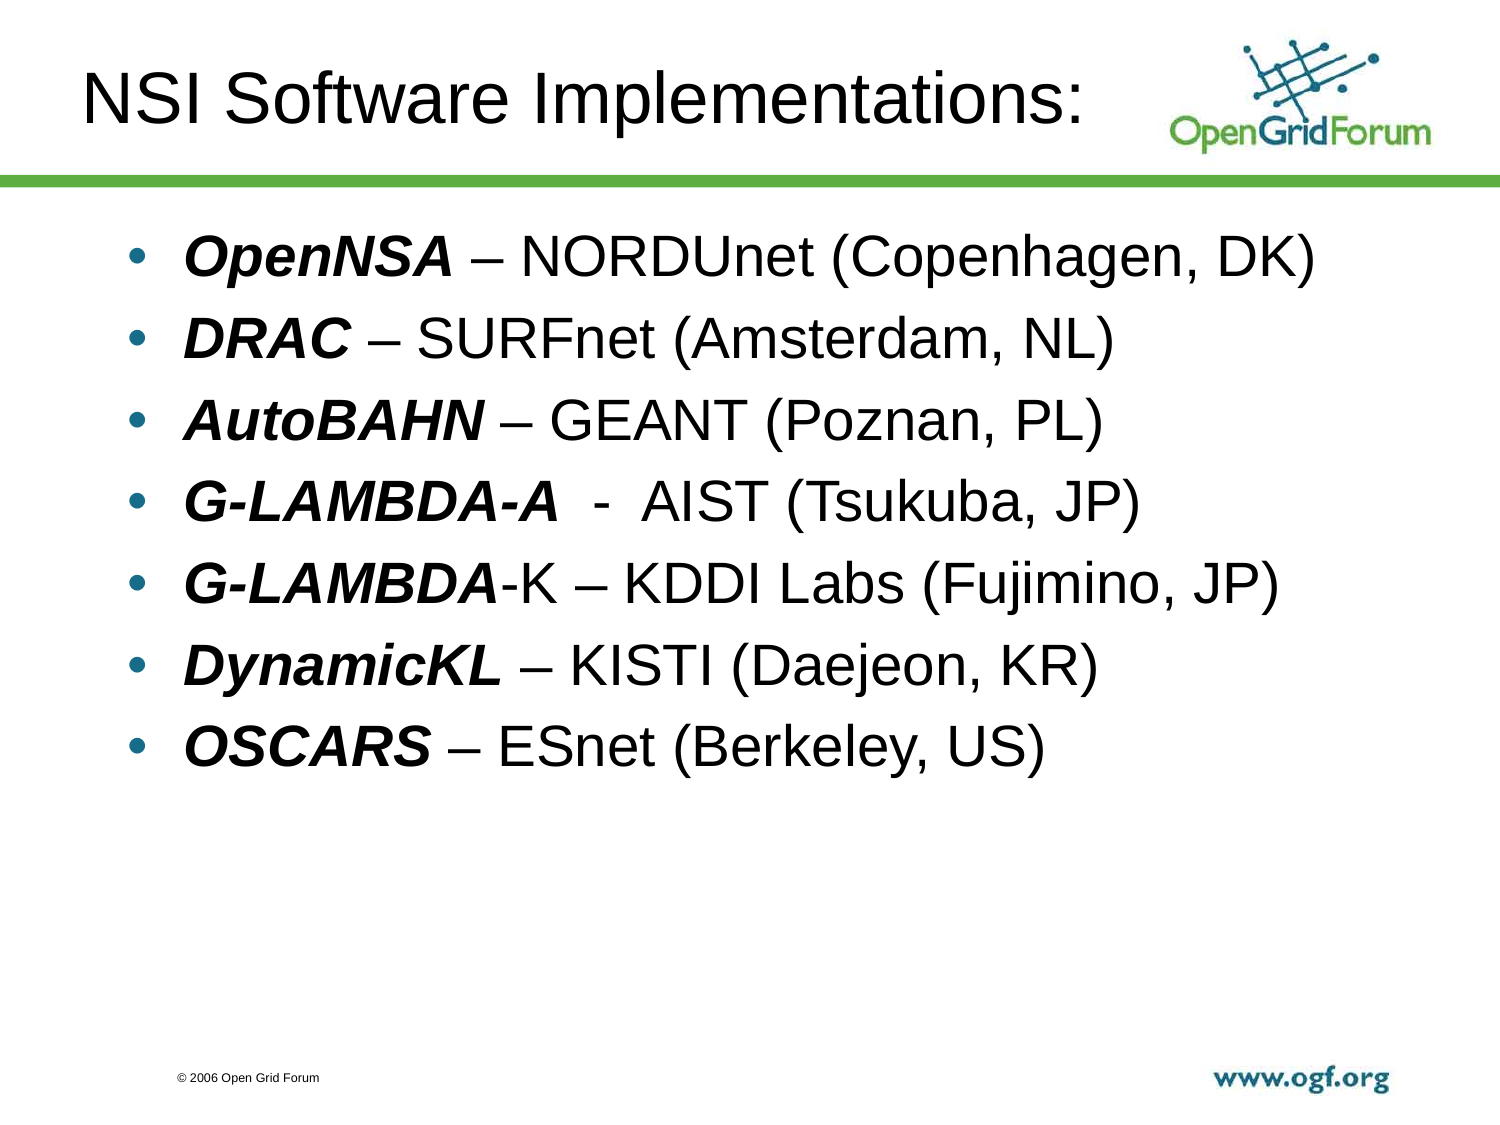

# NSI Software Implementations:
OpenNSA – NORDUnet (Copenhagen, DK)
DRAC – SURFnet (Amsterdam, NL)
AutoBAHN – GEANT (Poznan, PL)
G-LAMBDA-A  -  AIST (Tsukuba, JP)
G-LAMBDA-K – KDDI Labs (Fujimino, JP)
DynamicKL – KISTI (Daejeon, KR)
OSCARS – ESnet (Berkeley, US)